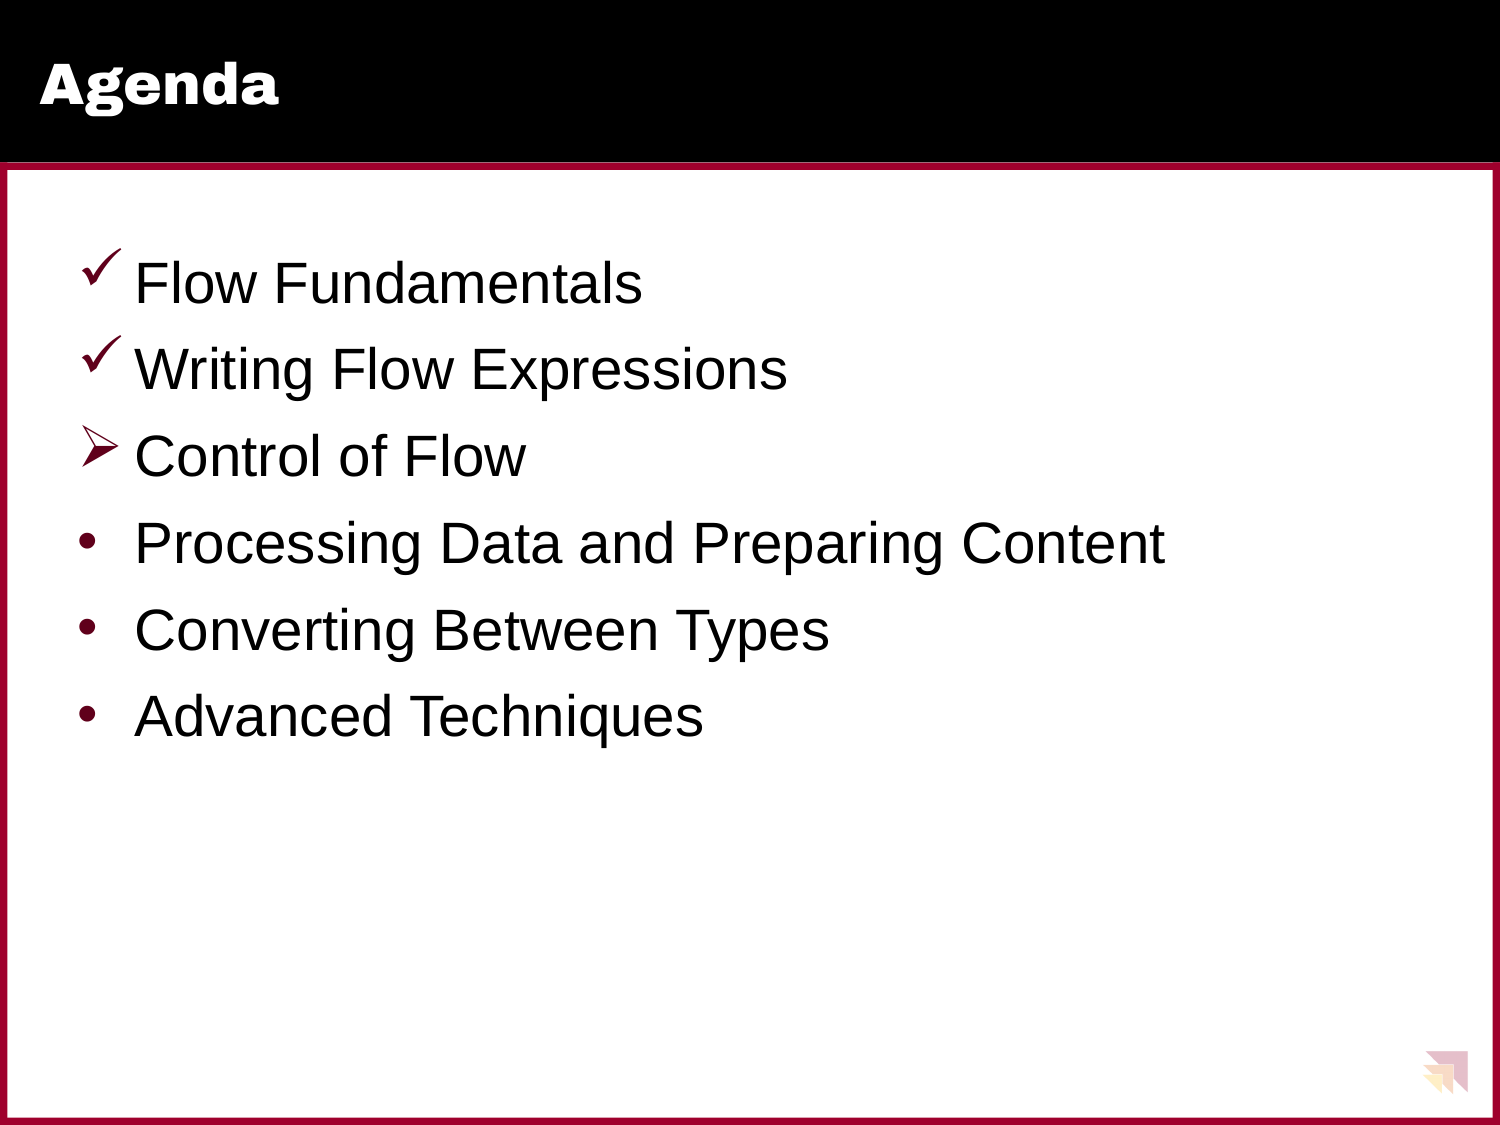

# Agenda
Flow Fundamentals
Writing Flow Expressions
Control of Flow
Processing Data and Preparing Content
Converting Between Types
Advanced Techniques